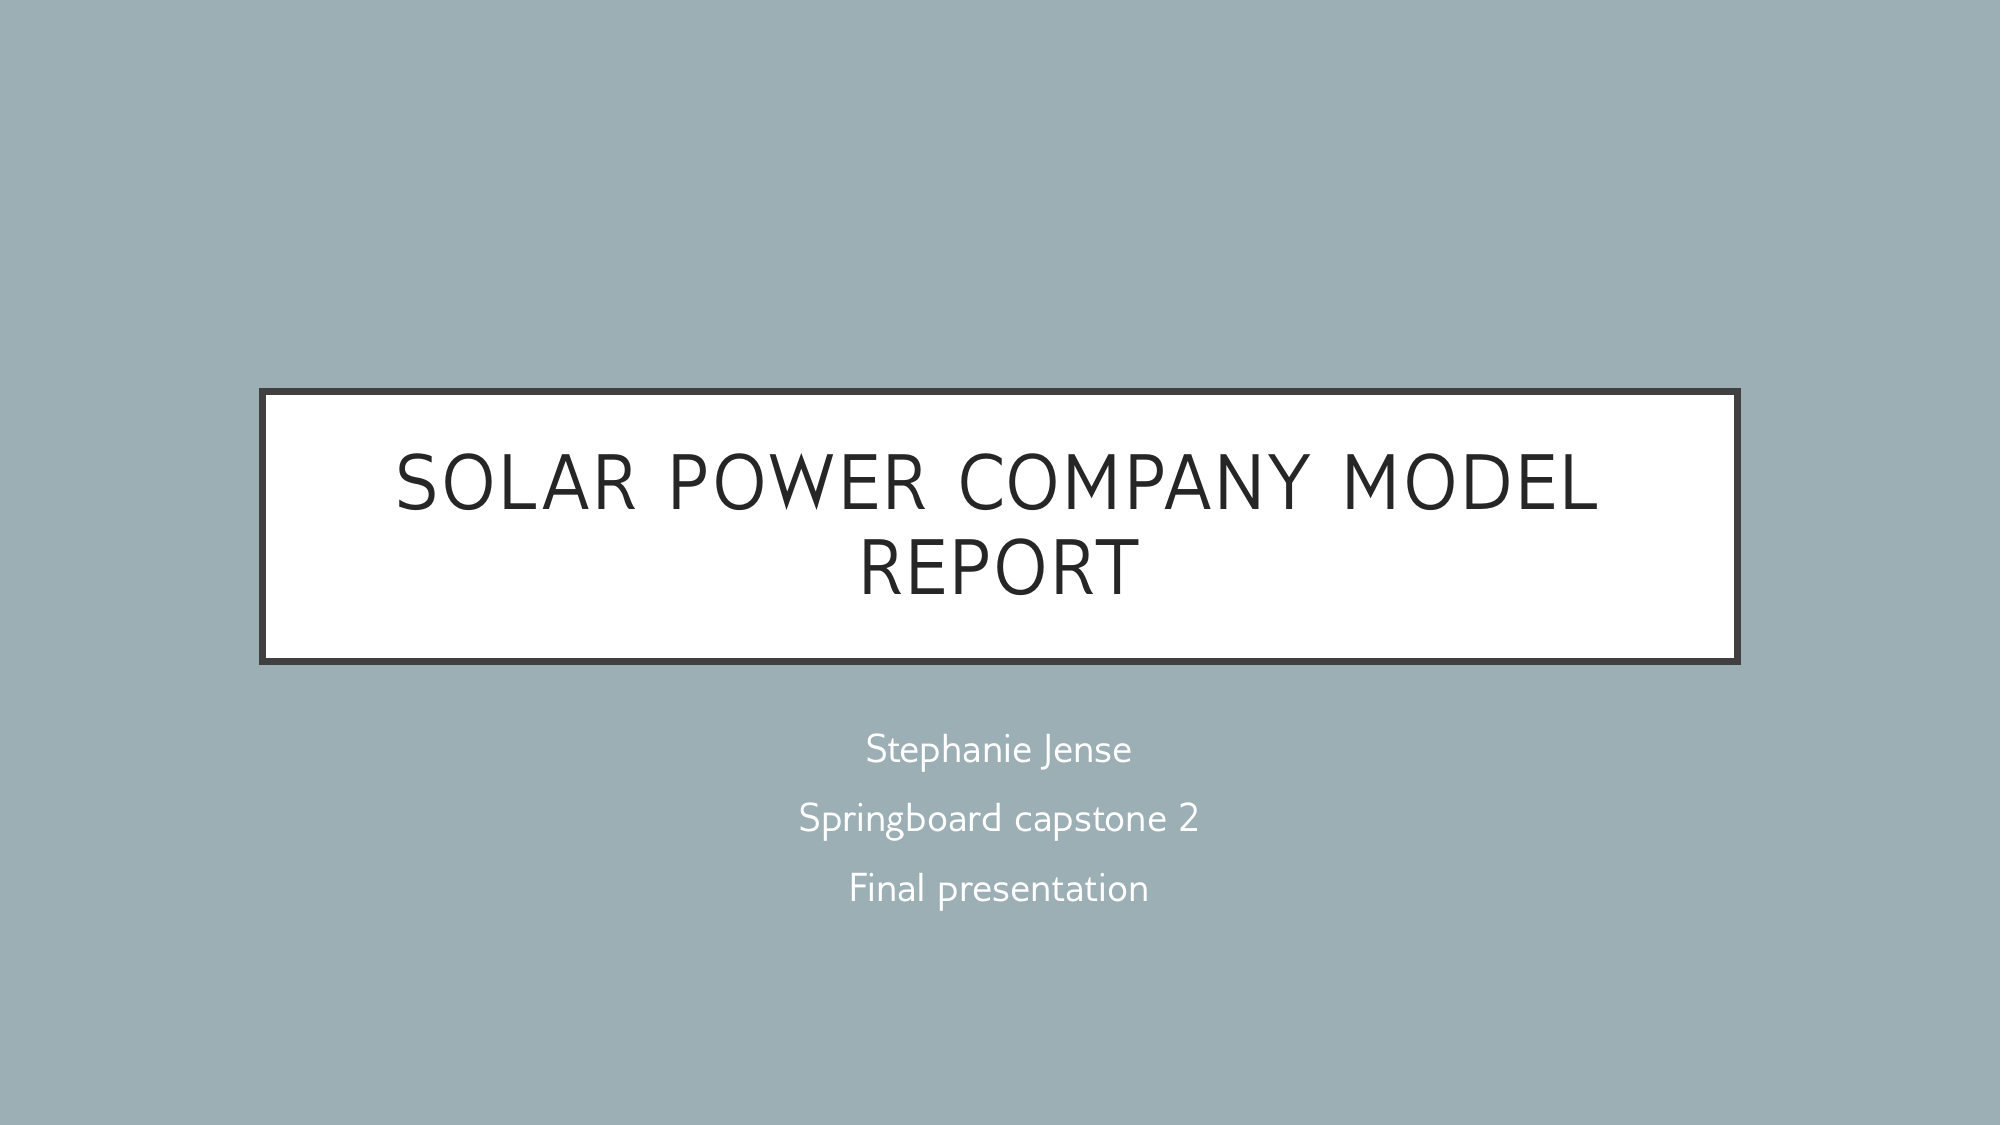

# Solar Power Company Model Report
Stephanie Jense
Springboard capstone 2
Final presentation